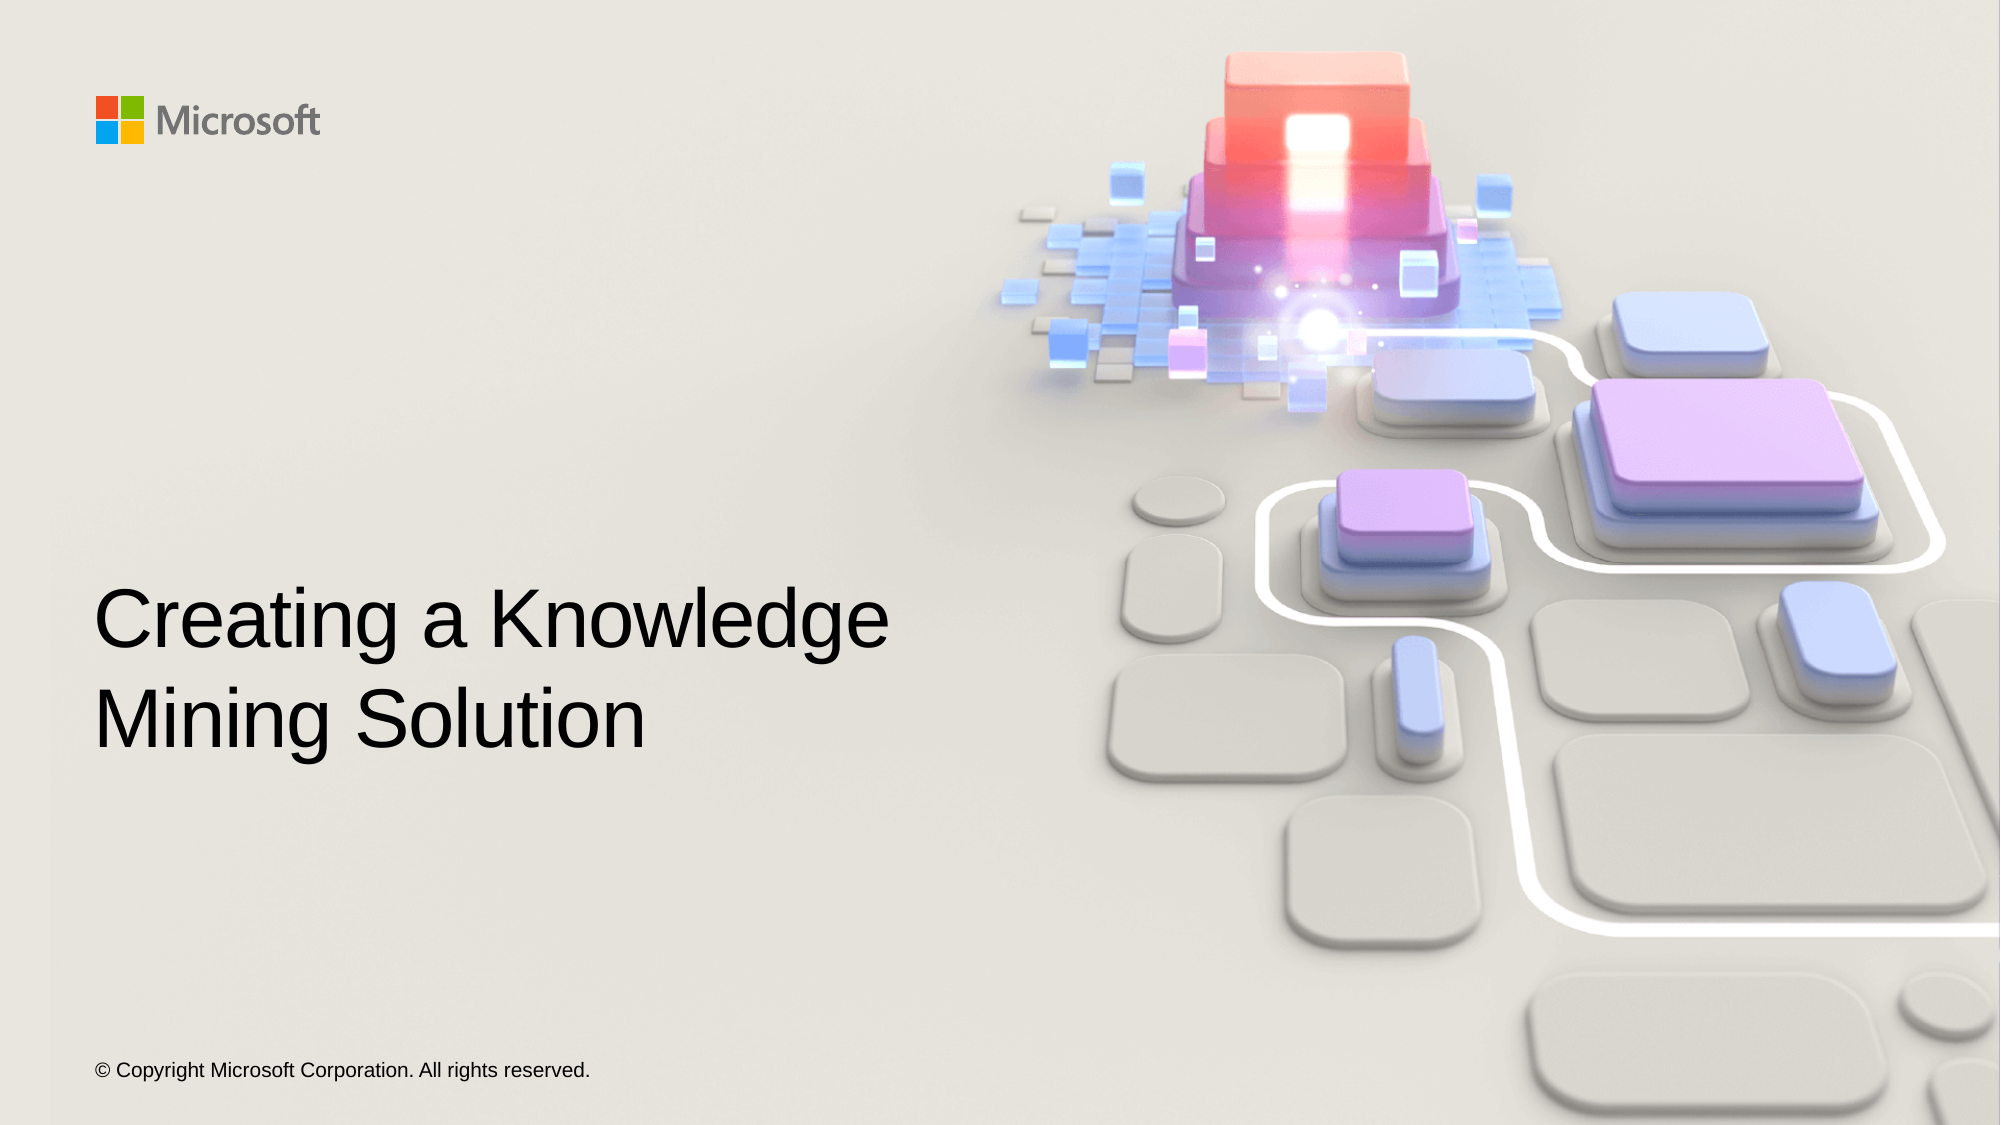

# Creating a Knowledge Mining Solution
© Copyright Microsoft Corporation. All rights reserved.